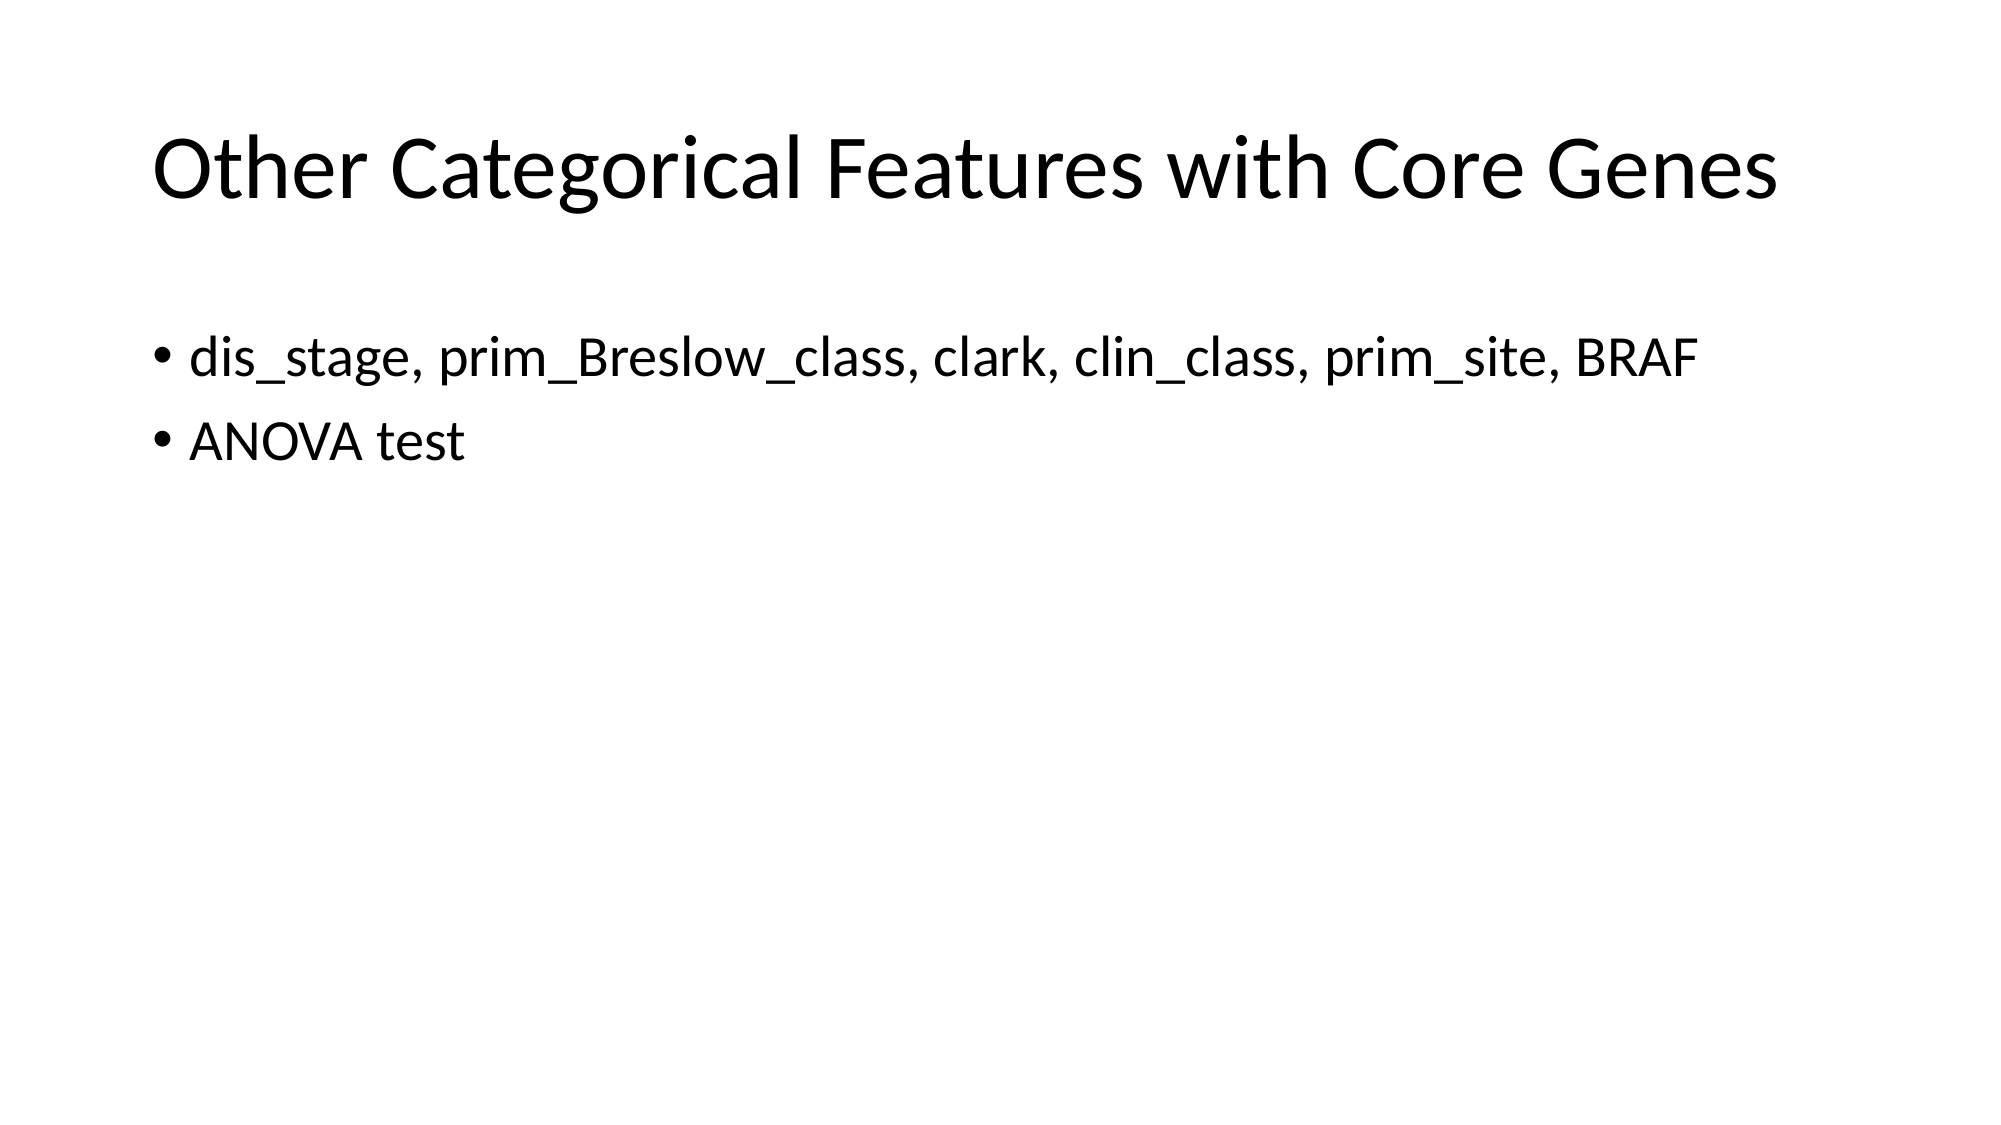

# Other Categorical Features with Core Genes
dis_stage, prim_Breslow_class, clark, clin_class, prim_site, BRAF
ANOVA test